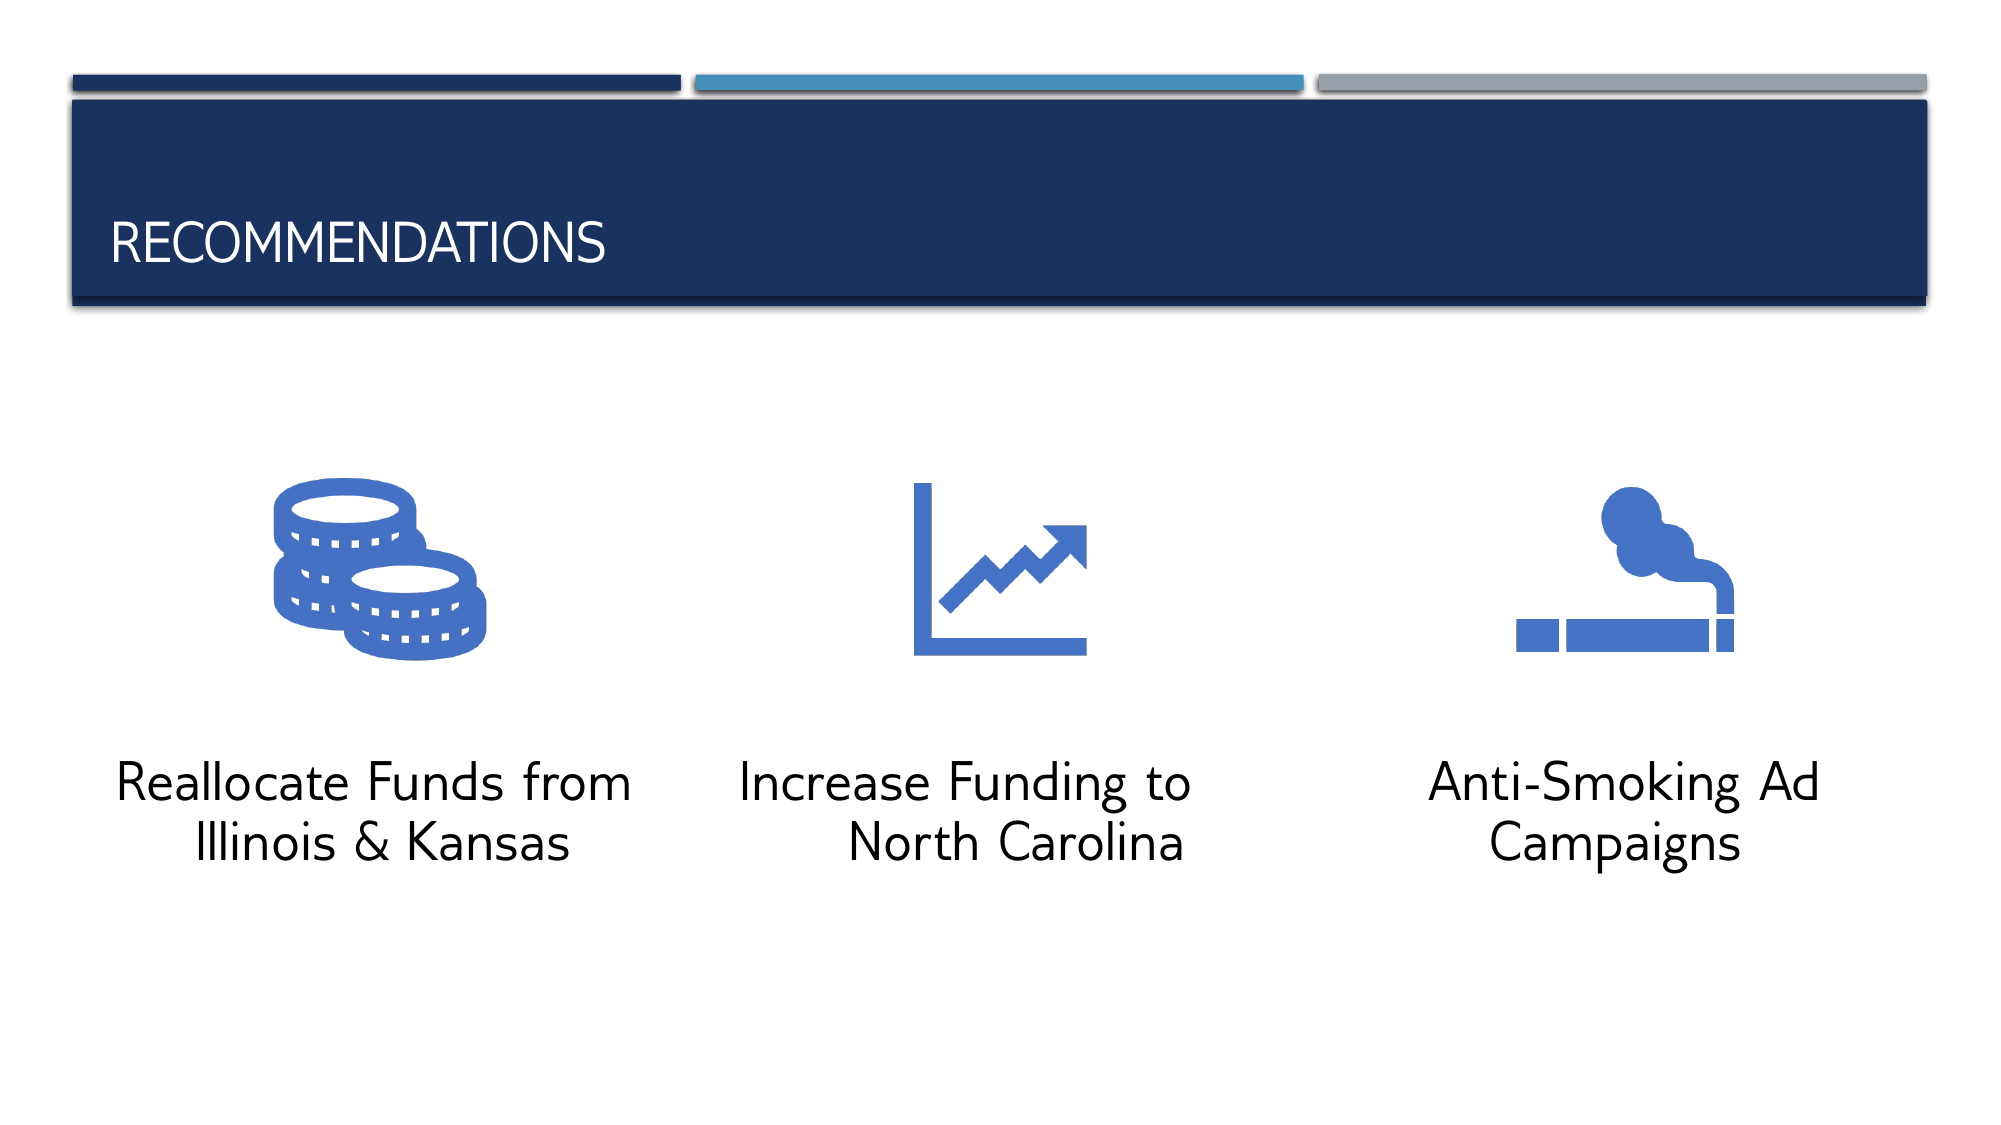

# Recommendations
Reallocate Funds from  Illinois & Kansas
Increase Funding to       North Carolina
Anti-Smoking Ad Campaigns